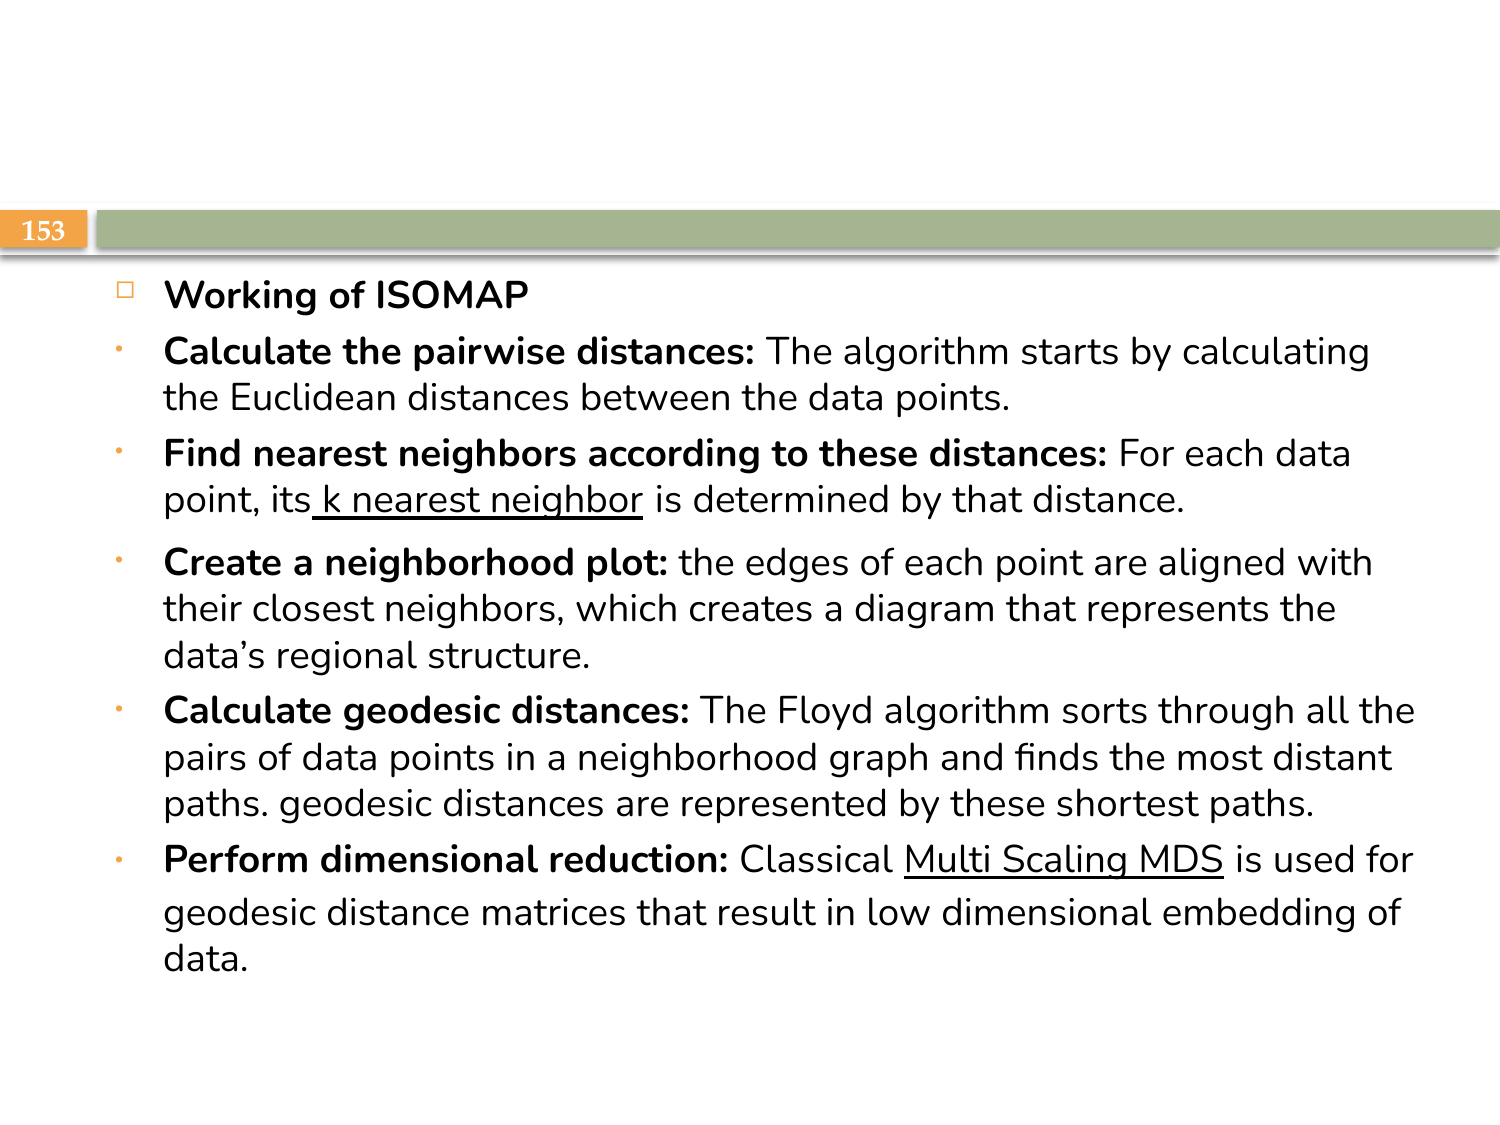

#
153
Working of ISOMAP
Calculate the pairwise distances: The algorithm starts by calculating the Euclidean distances between the data points.
Find nearest neighbors according to these distances: For each data point, its k nearest neighbor is determined by that distance.
Create a neighborhood plot: the edges of each point are aligned with their closest neighbors, which creates a diagram that represents the data’s regional structure.
Calculate geodesic distances: The Floyd algorithm sorts through all the pairs of data points in a neighborhood graph and finds the most distant paths. geodesic distances are represented by these shortest paths.
Perform dimensional reduction: Classical Multi Scaling MDS is used for geodesic distance matrices that result in low dimensional embedding of data.